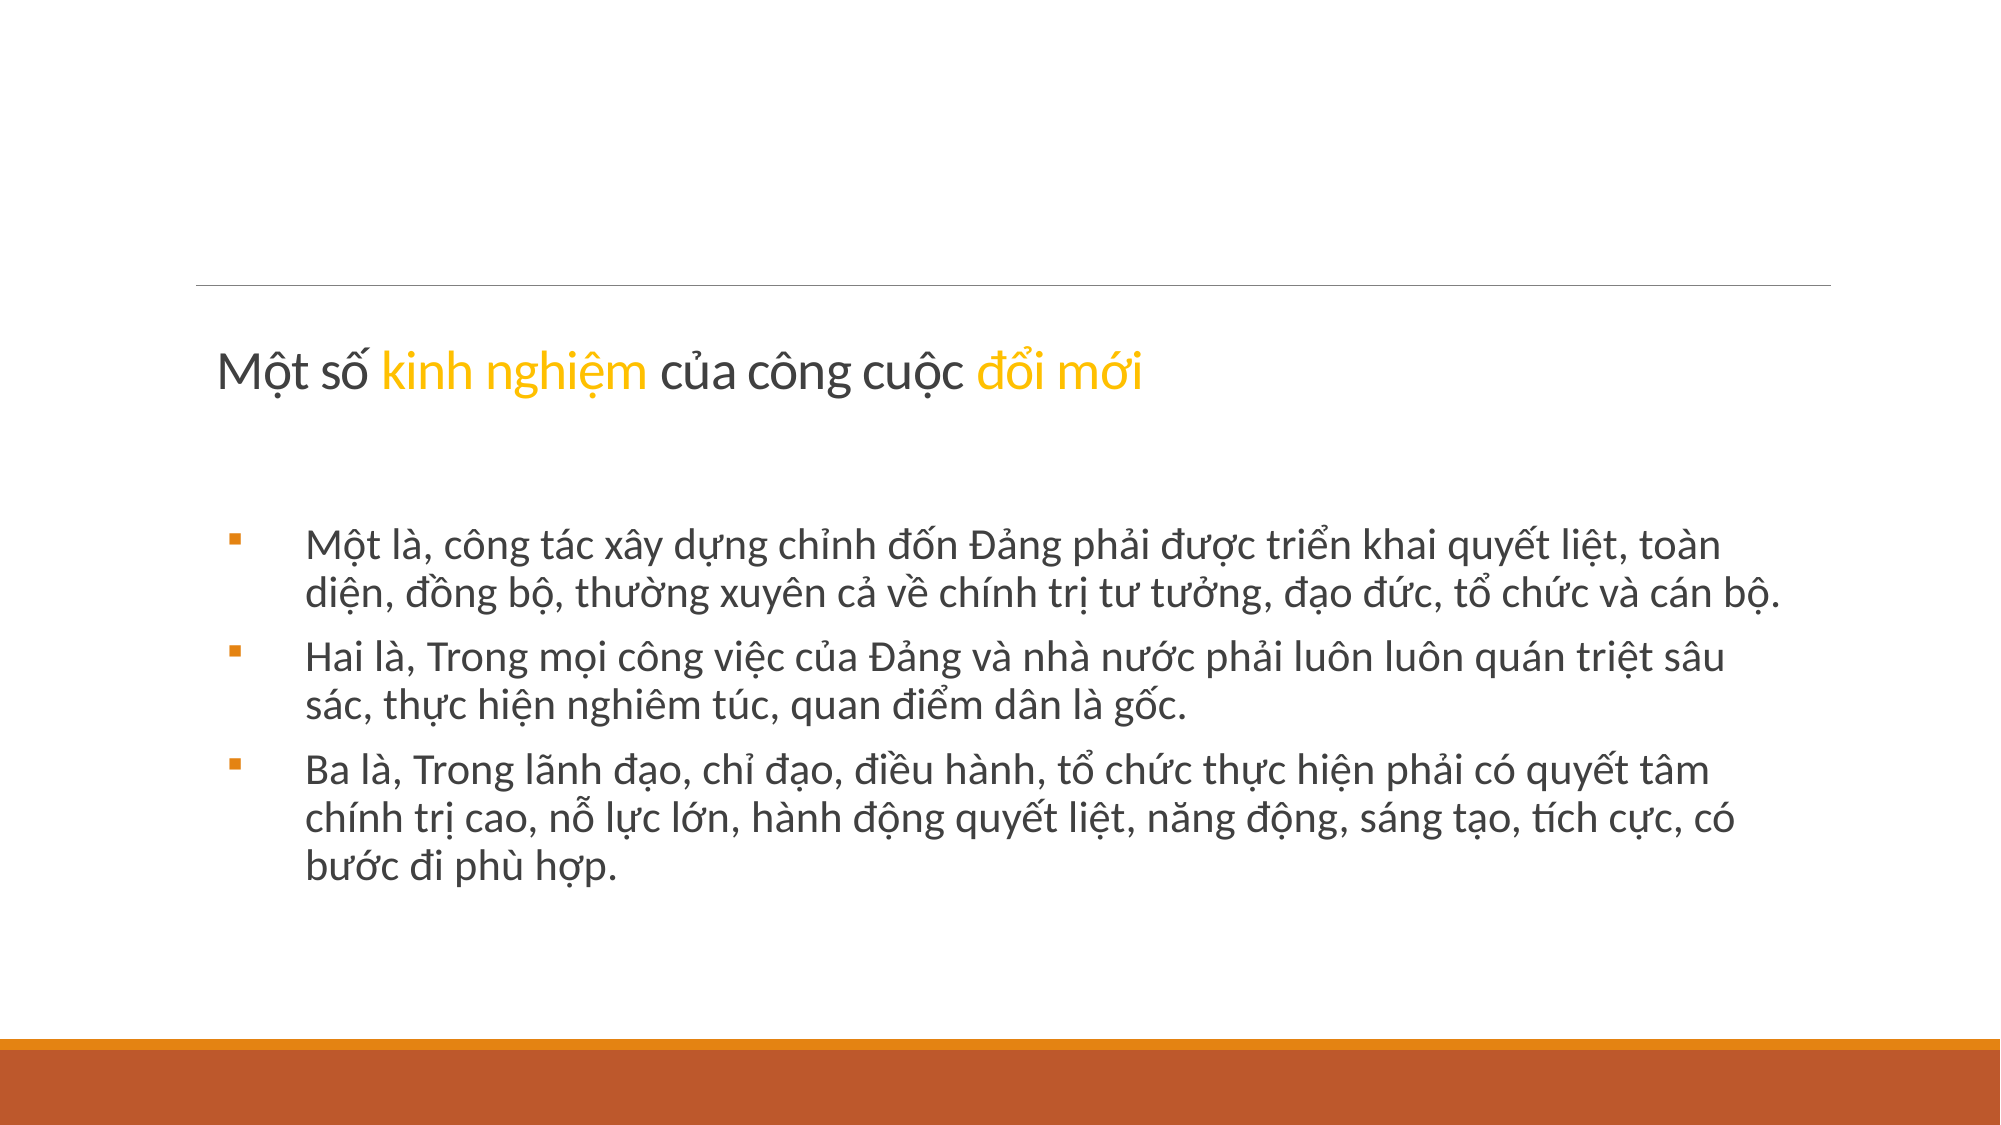

# Một số kinh nghiệm của công cuộc đổi mới
Một là, công tác xây dựng chỉnh đốn Đảng phải được triển khai quyết liệt, toàn diện, đồng bộ, thường xuyên cả về chính trị tư tưởng, đạo đức, tổ chức và cán bộ.
Hai là, Trong mọi công việc của Đảng và nhà nước phải luôn luôn quán triệt sâu sác, thực hiện nghiêm túc, quan điểm dân là gốc.
Ba là, Trong lãnh đạo, chỉ đạo, điều hành, tổ chức thực hiện phải có quyết tâm chính trị cao, nỗ lực lớn, hành động quyết liệt, năng động, sáng tạo, tích cực, có bước đi phù hợp.
308